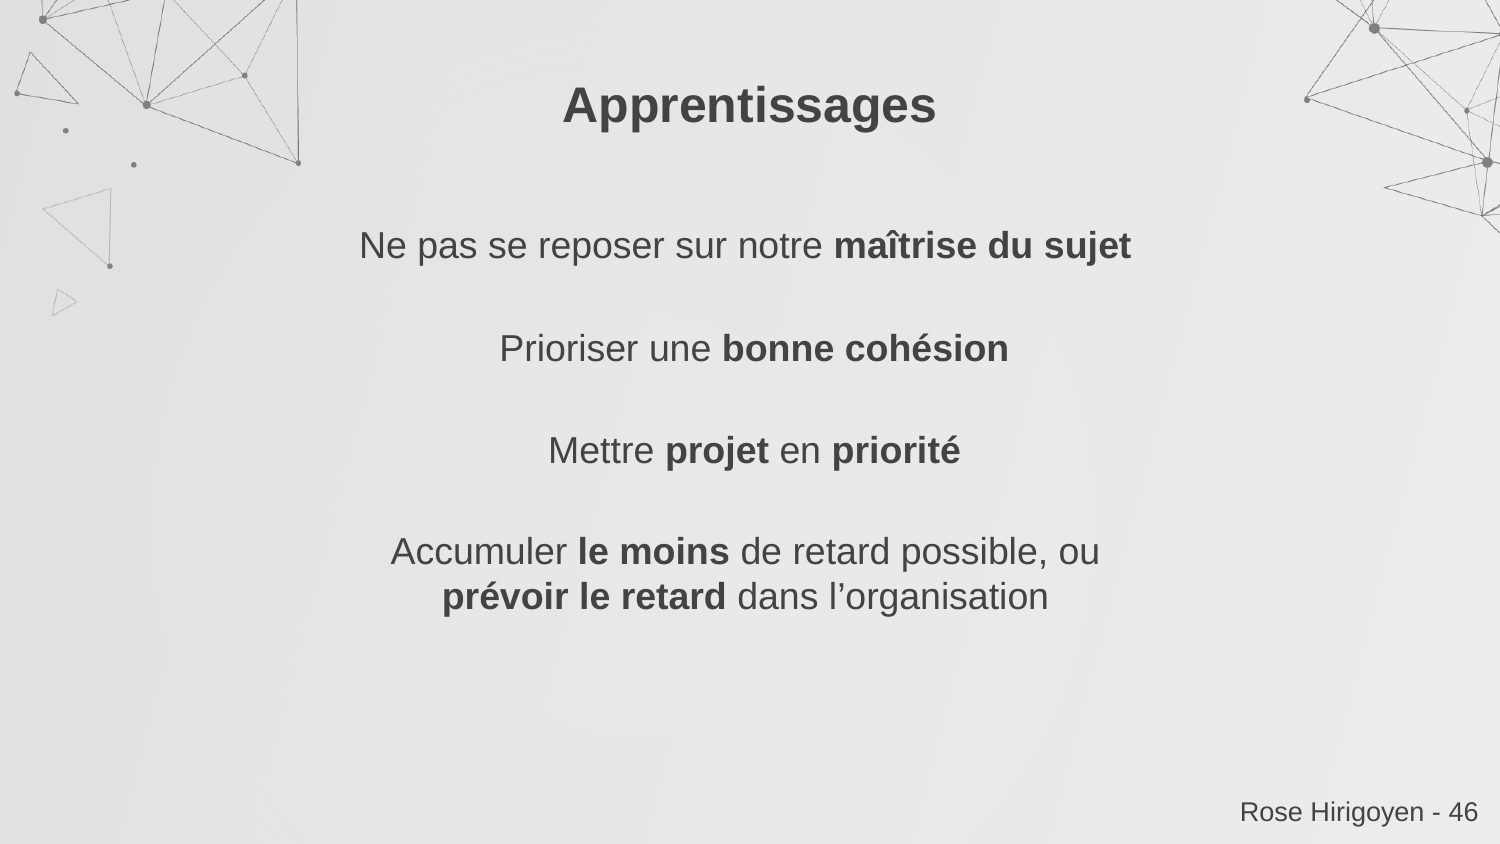

# Apprentissages
Ne pas se reposer sur notre maîtrise du sujet
Prioriser une bonne cohésion
Mettre projet en priorité
Accumuler le moins de retard possible, ou prévoir le retard dans l’organisation
Rose Hirigoyen - 46